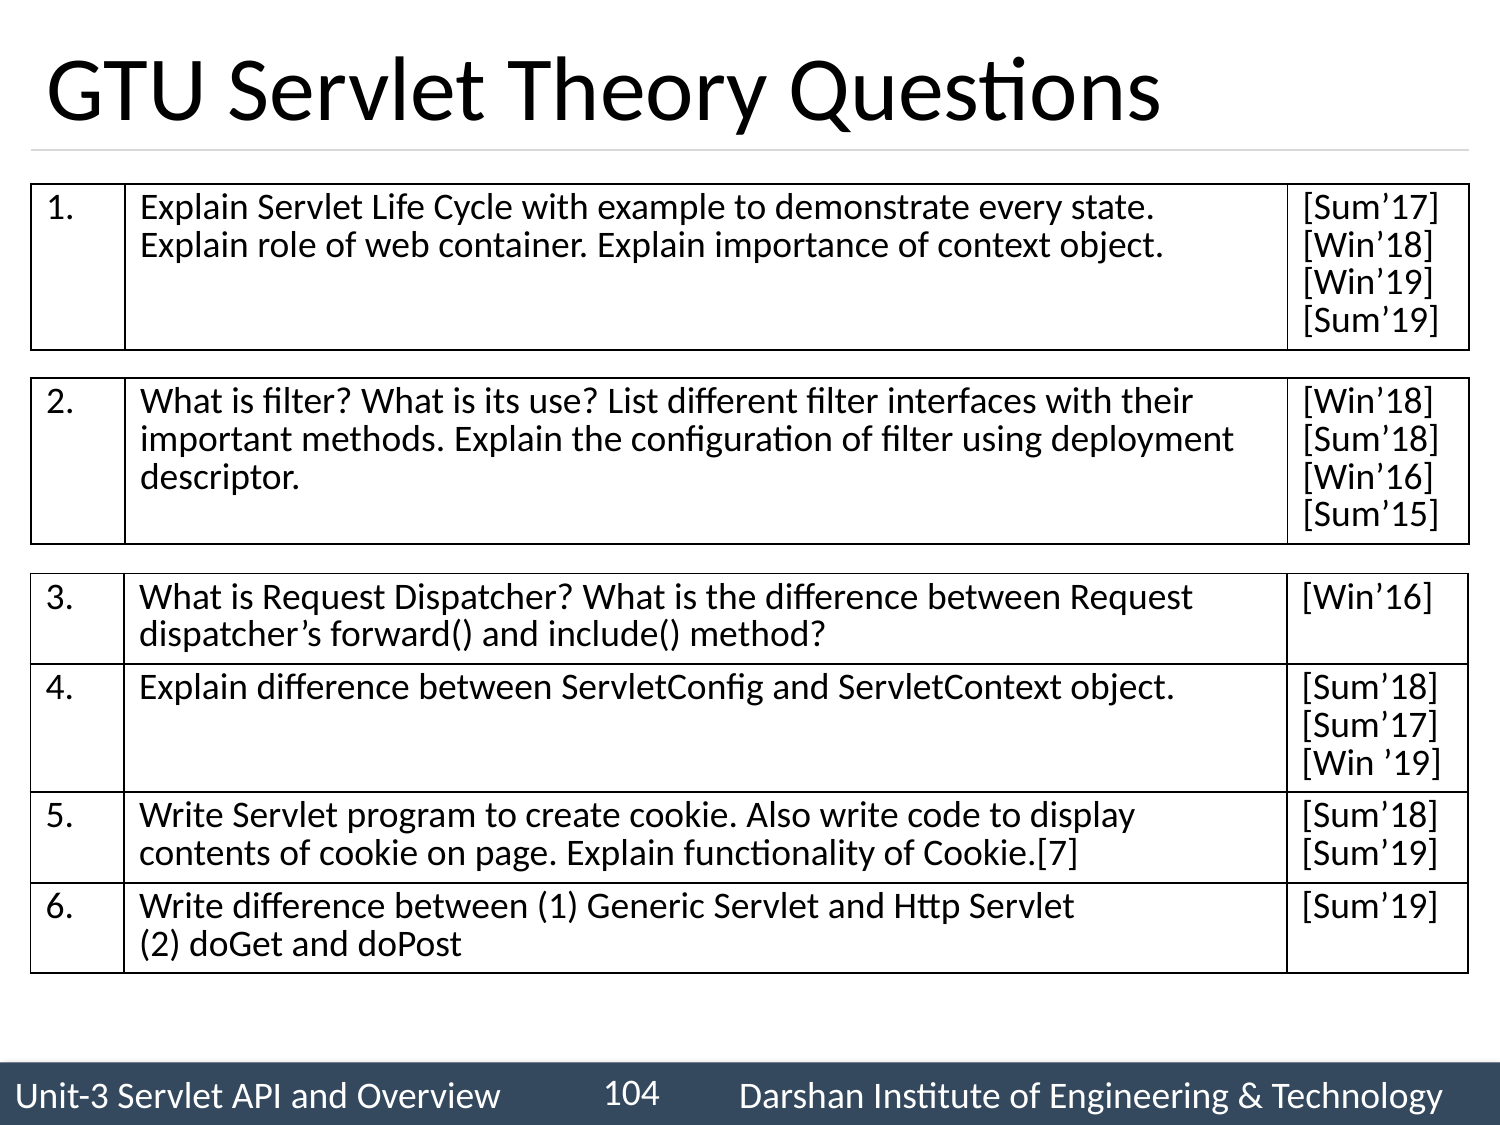

# GTU Servlet Theory Questions
| 1. | Explain Servlet Life Cycle with example to demonstrate every state. Explain role of web container. Explain importance of context object. | [Sum’17] [Win’18] [Win’19] [Sum’19] |
| --- | --- | --- |
| 2. | What is filter? What is its use? List different filter interfaces with their important methods. Explain the configuration of filter using deployment descriptor. | [Win’18] [Sum’18] [Win’16] [Sum’15] |
| --- | --- | --- |
| 3. | What is Request Dispatcher? What is the difference between Request dispatcher’s forward() and include() method? | [Win’16] |
| --- | --- | --- |
| 4. | Explain difference between ServletConfig and ServletContext object. | [Sum’18] [Sum’17] [Win ’19] |
| 5. | Write Servlet program to create cookie. Also write code to display contents of cookie on page. Explain functionality of Cookie.[7] | [Sum’18] [Sum’19] |
| 6. | Write difference between (1) Generic Servlet and Http Servlet (2) doGet and doPost | [Sum’19] |
104